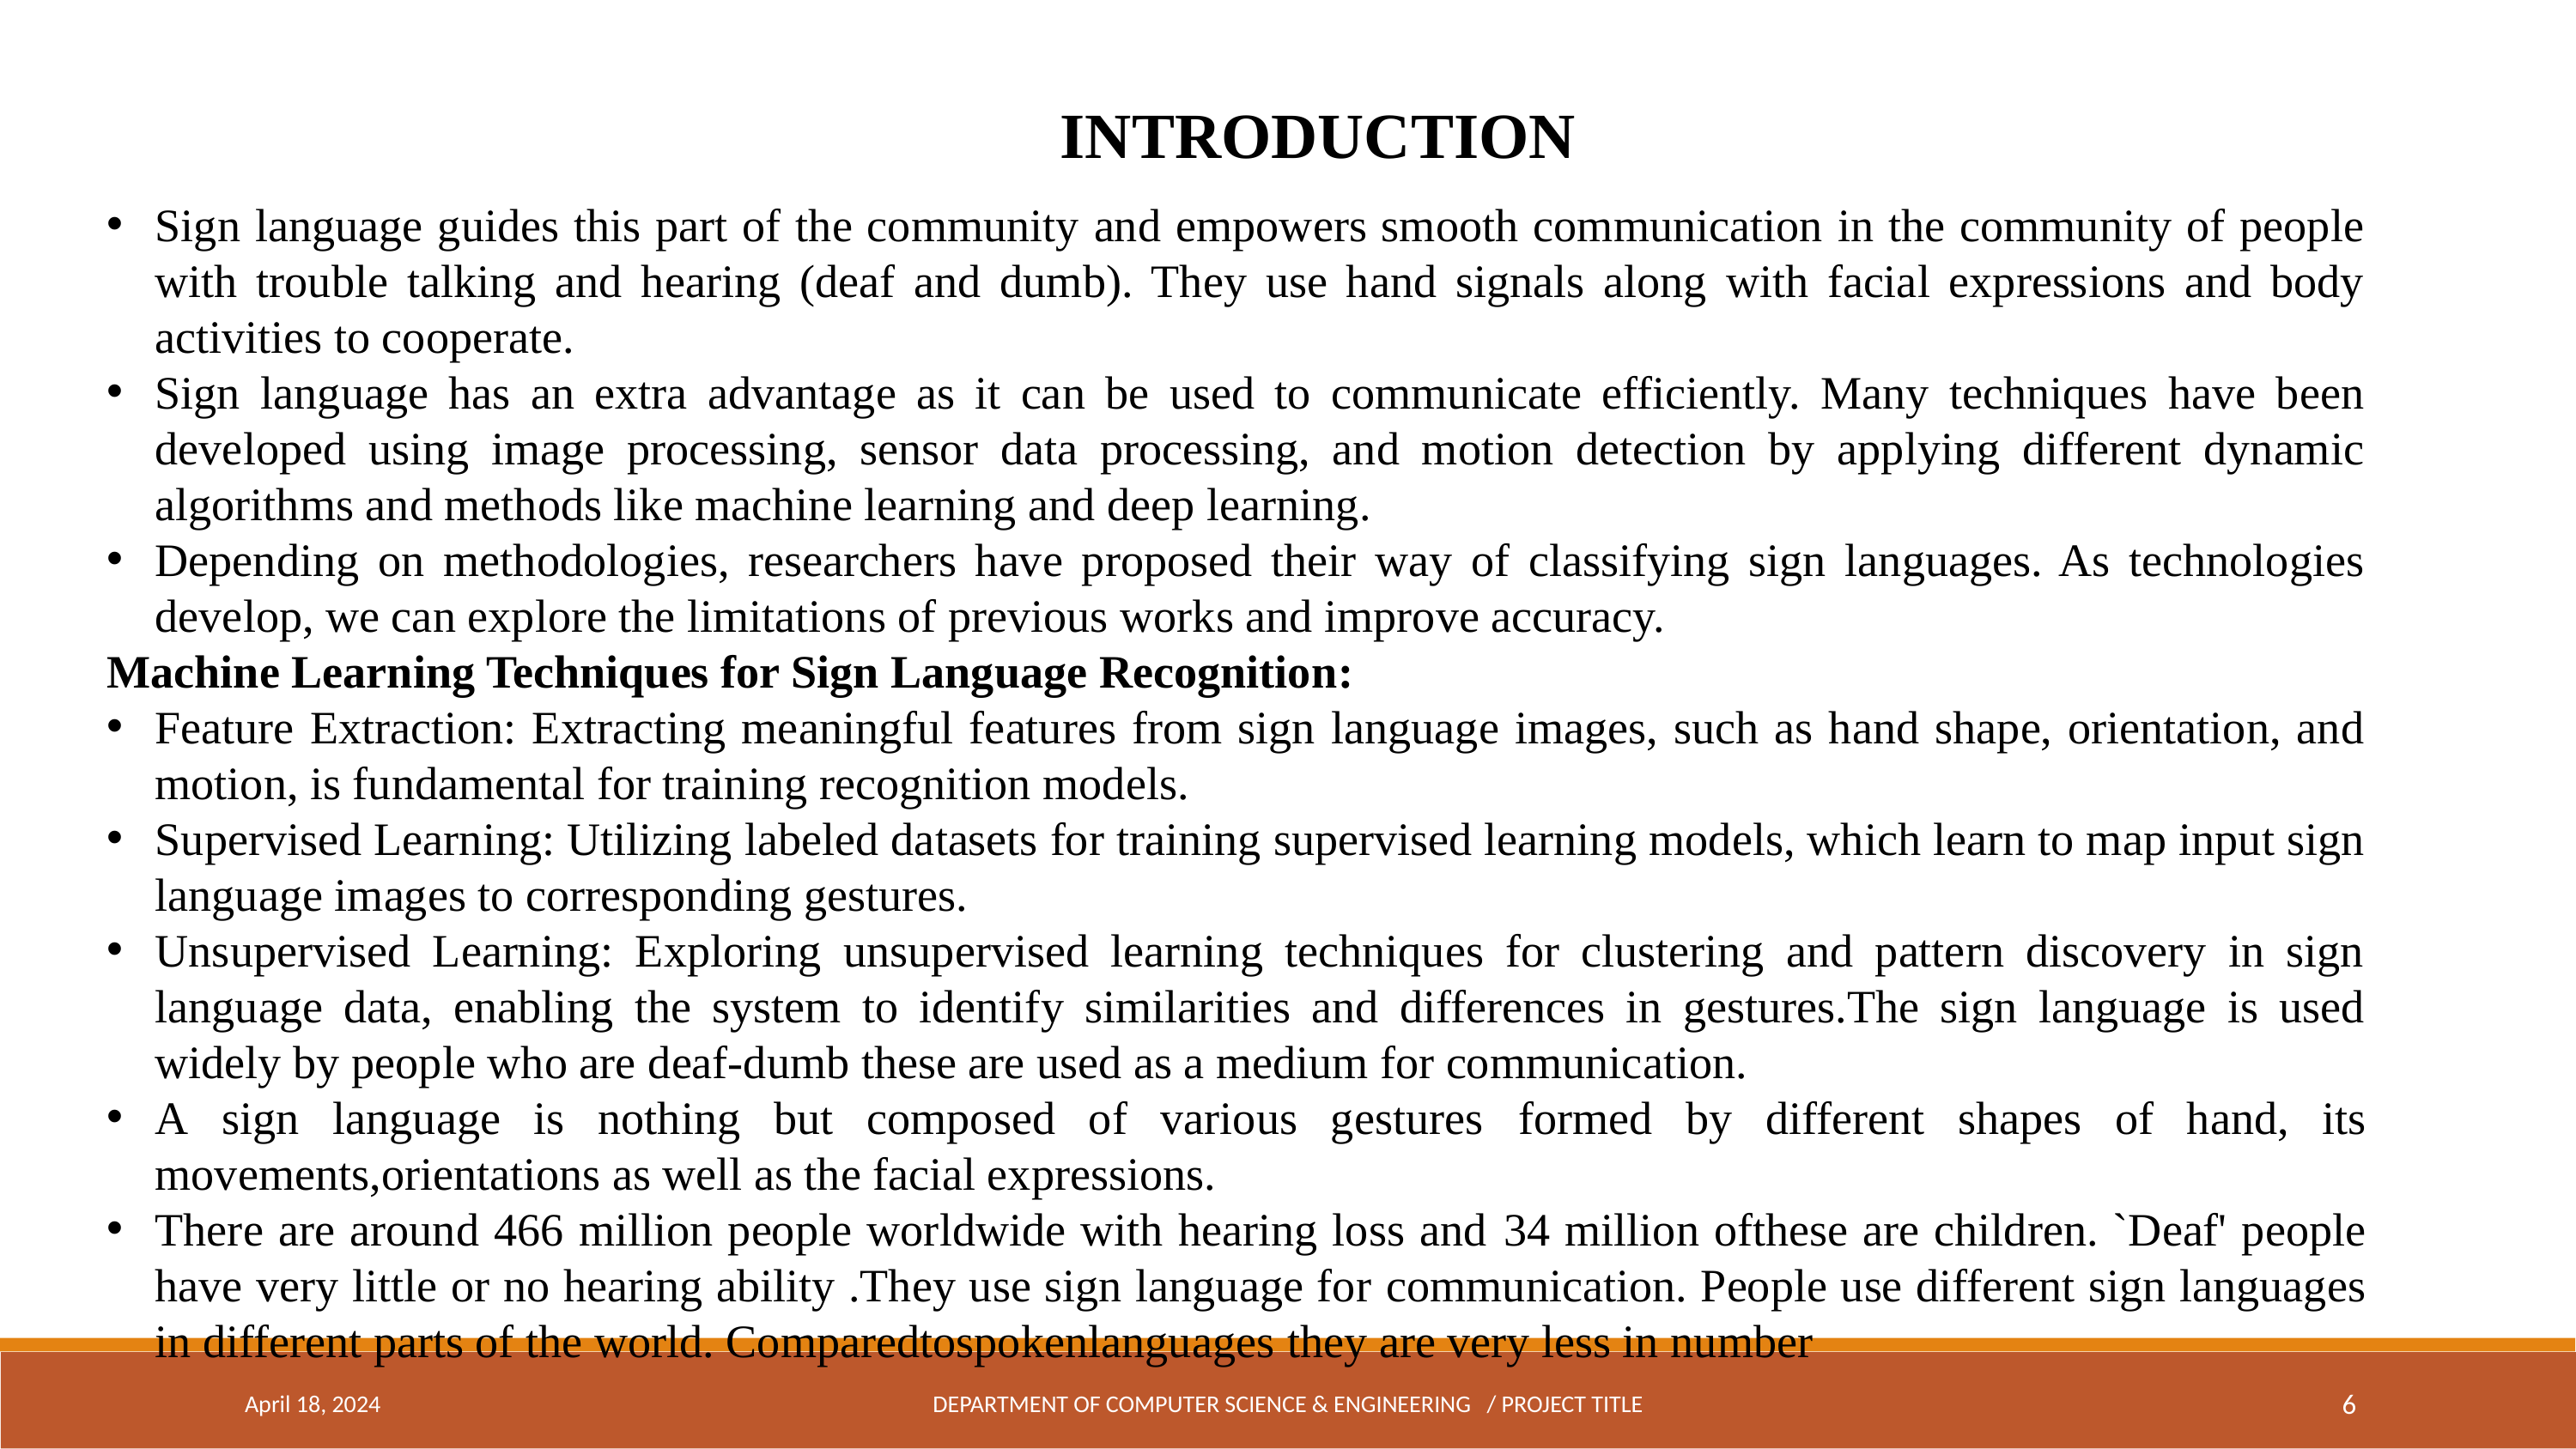

INTRODUCTION
Sign language guides this part of the community and empowers smooth communication in the community of people with trouble talking and hearing (deaf and dumb). They use hand signals along with facial expressions and body activities to cooperate.
Sign language has an extra advantage as it can be used to communicate efficiently. Many techniques have been developed using image processing, sensor data processing, and motion detection by applying different dynamic algorithms and methods like machine learning and deep learning.
Depending on methodologies, researchers have proposed their way of classifying sign languages. As technologies develop, we can explore the limitations of previous works and improve accuracy.
Machine Learning Techniques for Sign Language Recognition:
Feature Extraction: Extracting meaningful features from sign language images, such as hand shape, orientation, and motion, is fundamental for training recognition models.
Supervised Learning: Utilizing labeled datasets for training supervised learning models, which learn to map input sign language images to corresponding gestures.
Unsupervised Learning: Exploring unsupervised learning techniques for clustering and pattern discovery in sign language data, enabling the system to identify similarities and differences in gestures.The sign language is used widely by people who are deaf-dumb these are used as a medium for communication.
A sign language is nothing but composed of various gestures formed by different shapes of hand, its movements,orientations as well as the facial expressions.
There are around 466 million people worldwide with hearing loss and 34 million ofthese are children. `Deaf' people have very little or no hearing ability .They use sign language for communication. People use different sign languages in different parts of the world. Comparedtospokenlanguages they are very less in number

April 18, 2024
DEPARTMENT OF COMPUTER SCIENCE & ENGINEERING   / PROJECT TITLE
6